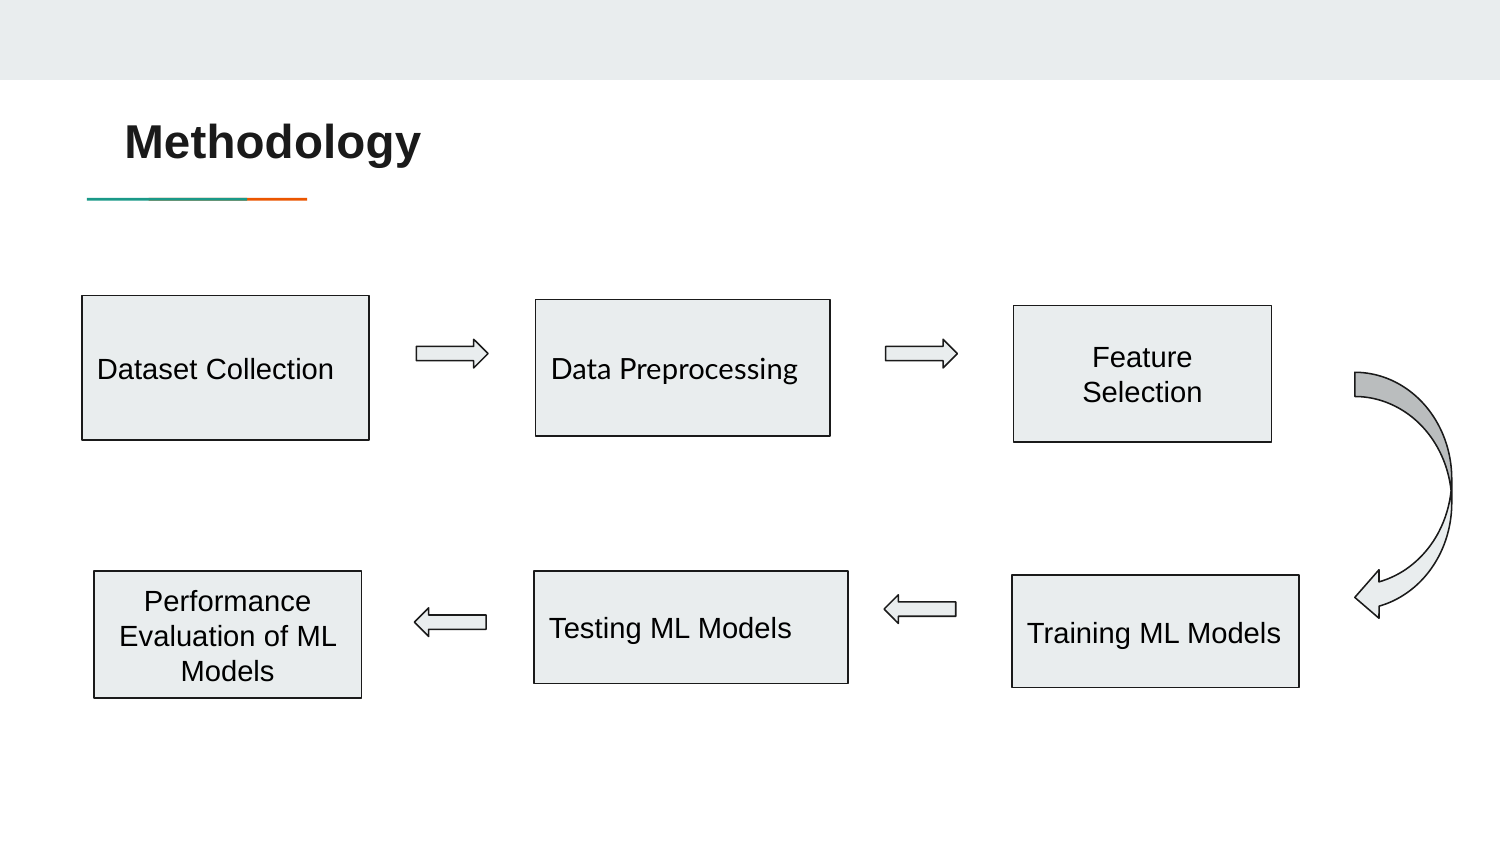

# Methodology
Dataset Collection
Data Preprocessing
Feature Selection

Performance Evaluation of ML Models
Testing ML Models
Training ML Models